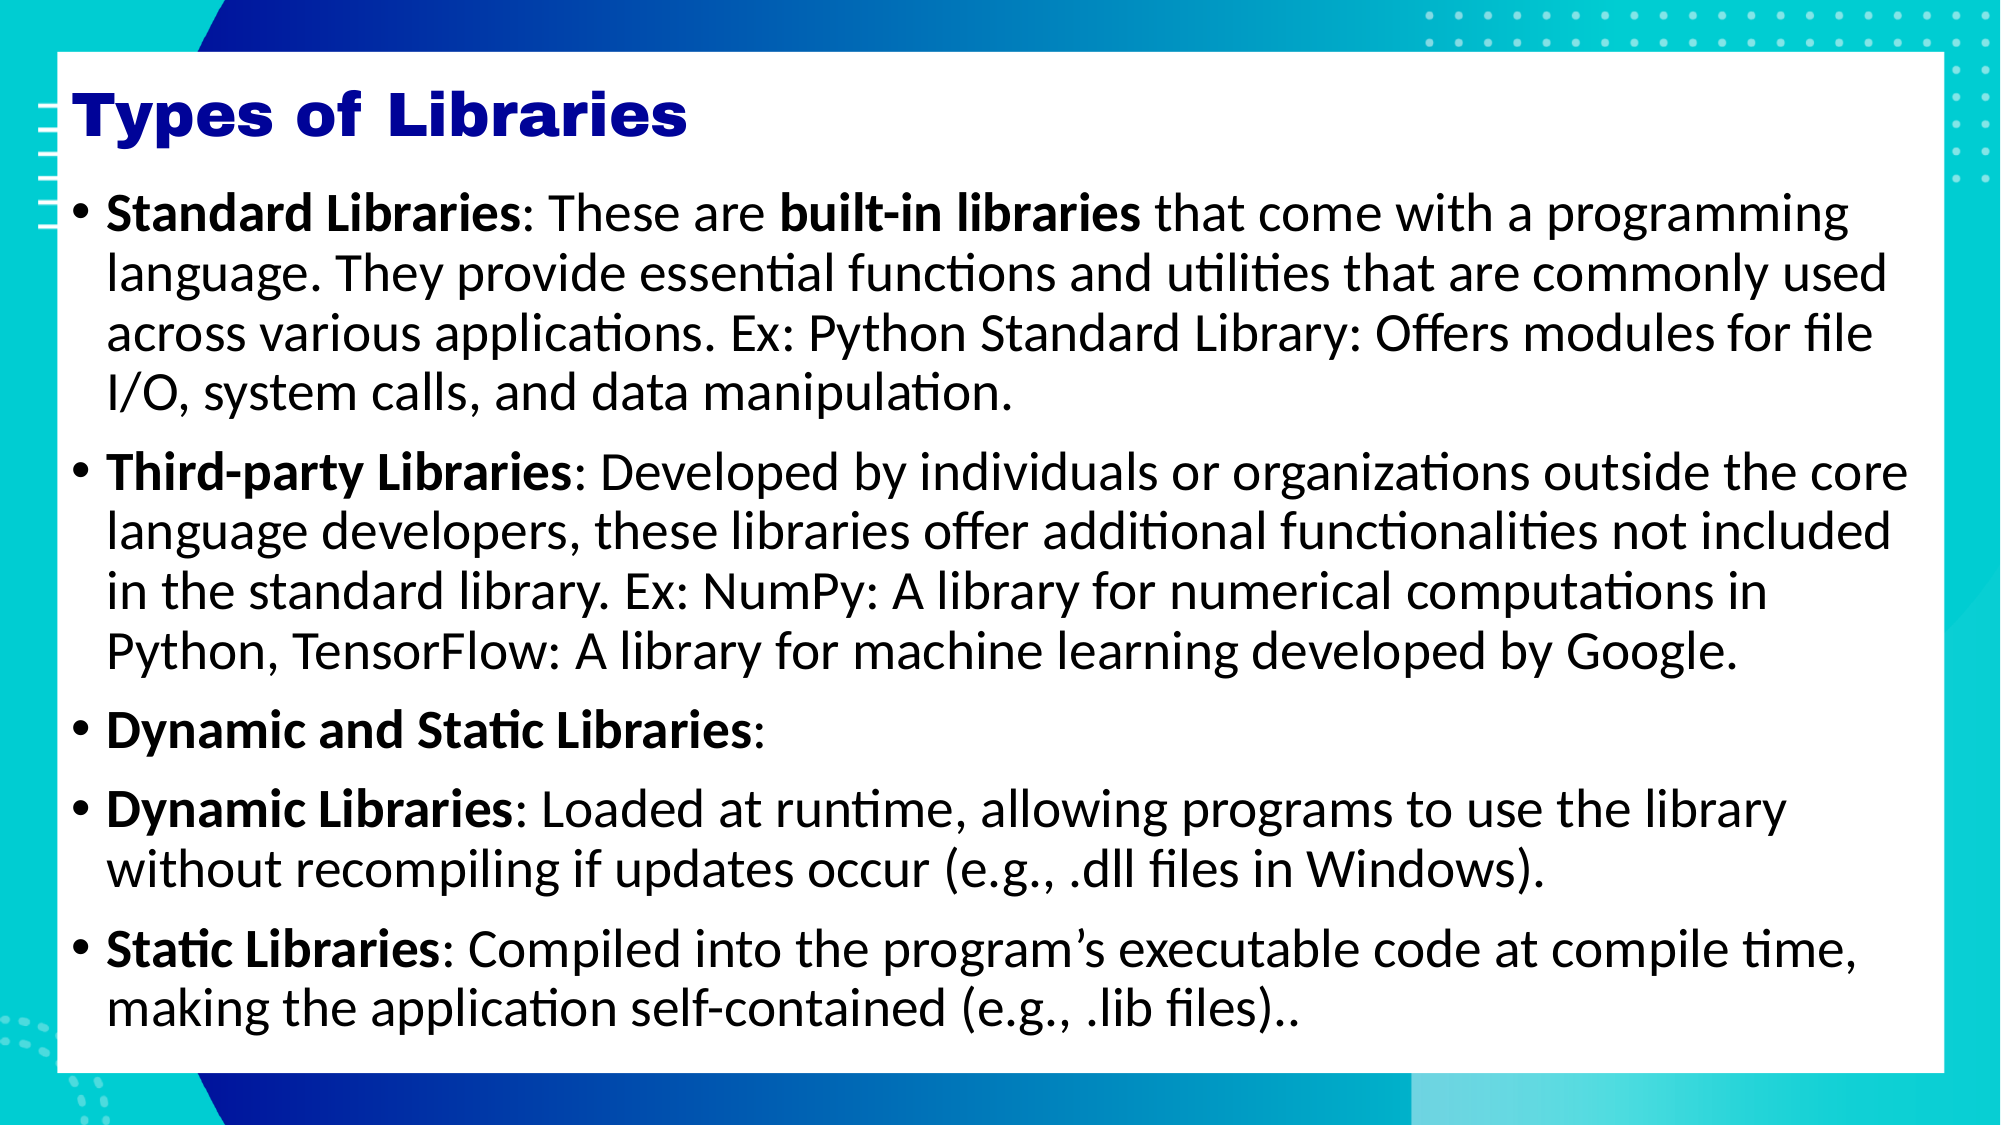

# Types of Libraries
Standard Libraries: These are built-in libraries that come with a programming language. They provide essential functions and utilities that are commonly used across various applications. Ex: Python Standard Library: Offers modules for file I/O, system calls, and data manipulation.
Third-party Libraries: Developed by individuals or organizations outside the core language developers, these libraries offer additional functionalities not included in the standard library. Ex: NumPy: A library for numerical computations in Python, TensorFlow: A library for machine learning developed by Google.
Dynamic and Static Libraries:
Dynamic Libraries: Loaded at runtime, allowing programs to use the library without recompiling if updates occur (e.g., .dll files in Windows).
Static Libraries: Compiled into the program’s executable code at compile time, making the application self-contained (e.g., .lib files)..